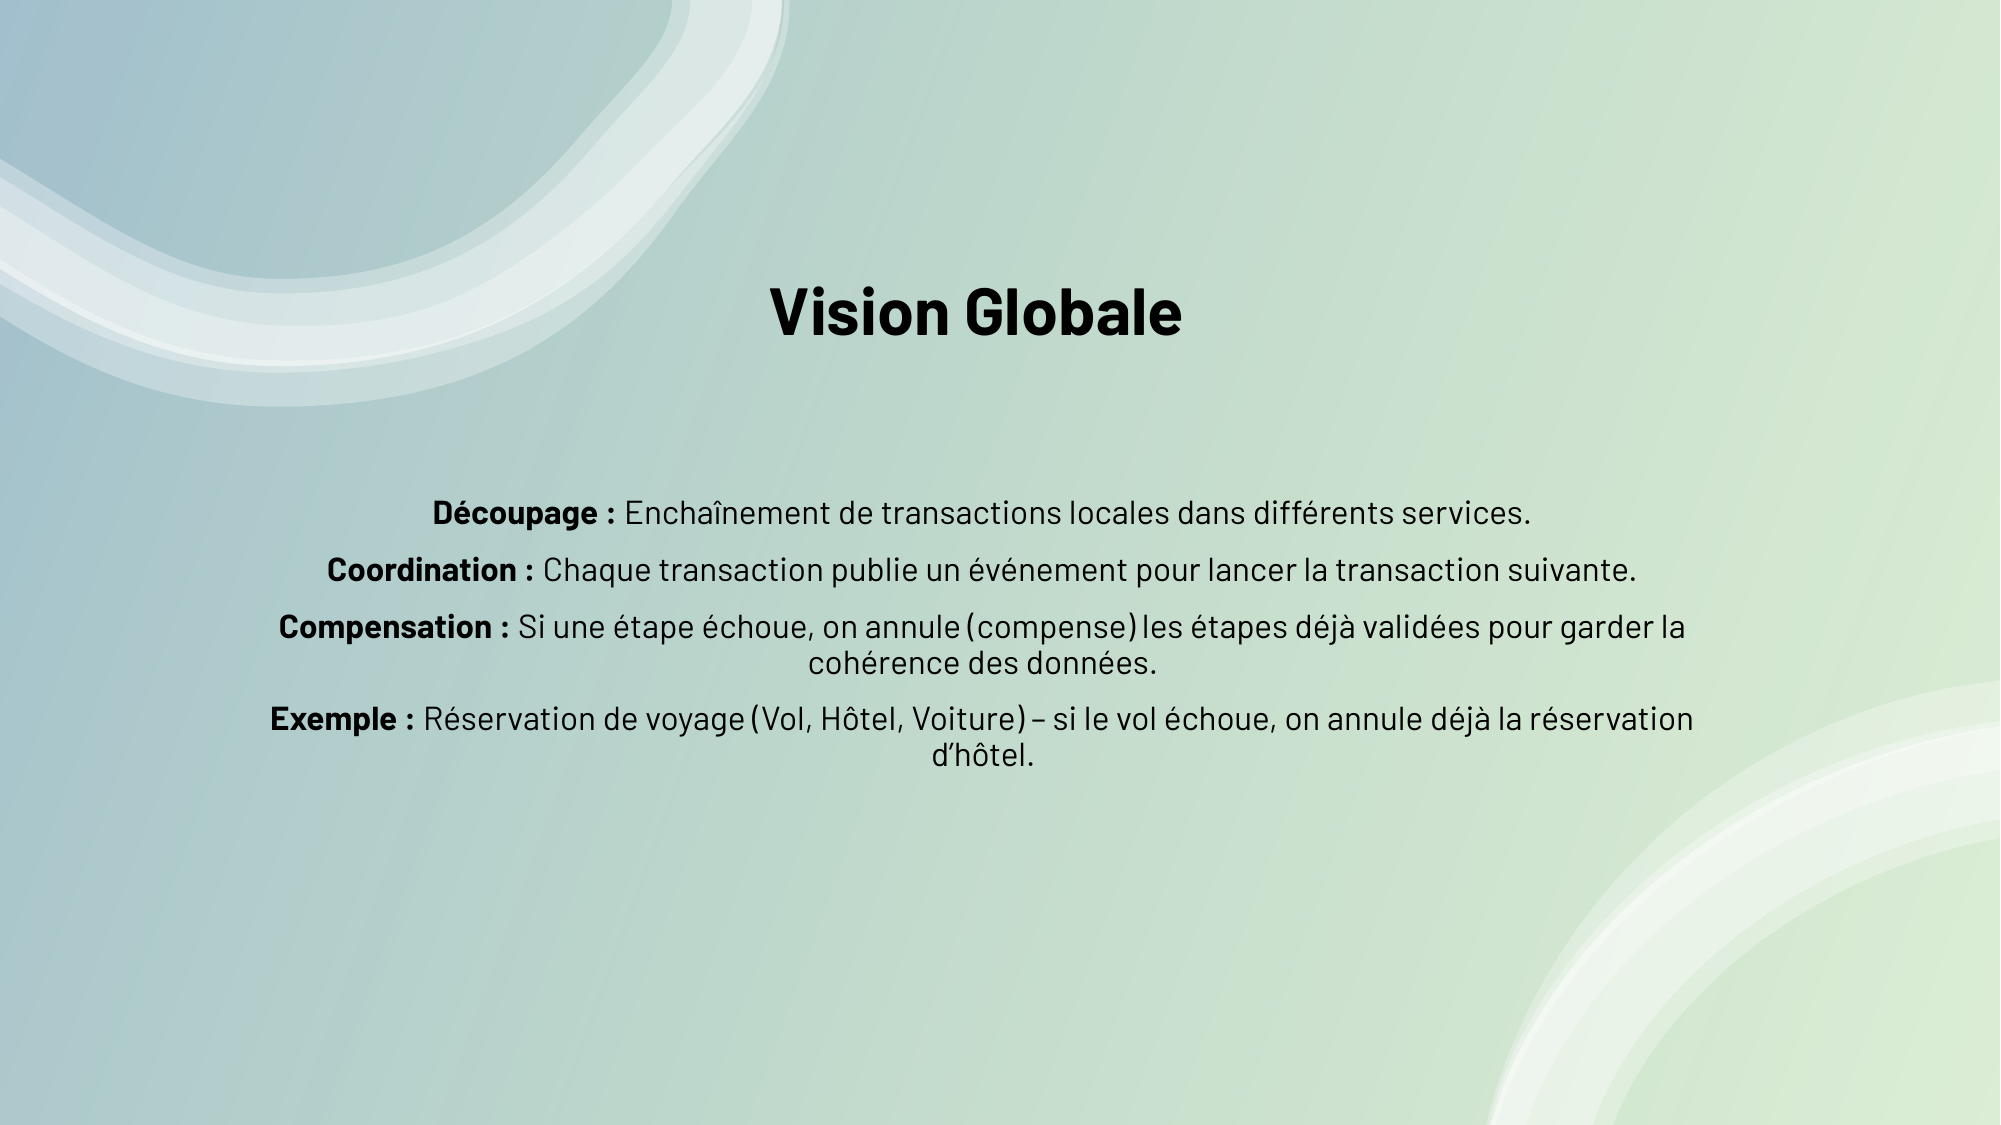

# Vision Globale
Découpage : Enchaînement de transactions locales dans différents services.
Coordination : Chaque transaction publie un événement pour lancer la transaction suivante.
Compensation : Si une étape échoue, on annule (compense) les étapes déjà validées pour garder la cohérence des données.
Exemple : Réservation de voyage (Vol, Hôtel, Voiture) – si le vol échoue, on annule déjà la réservation d’hôtel.